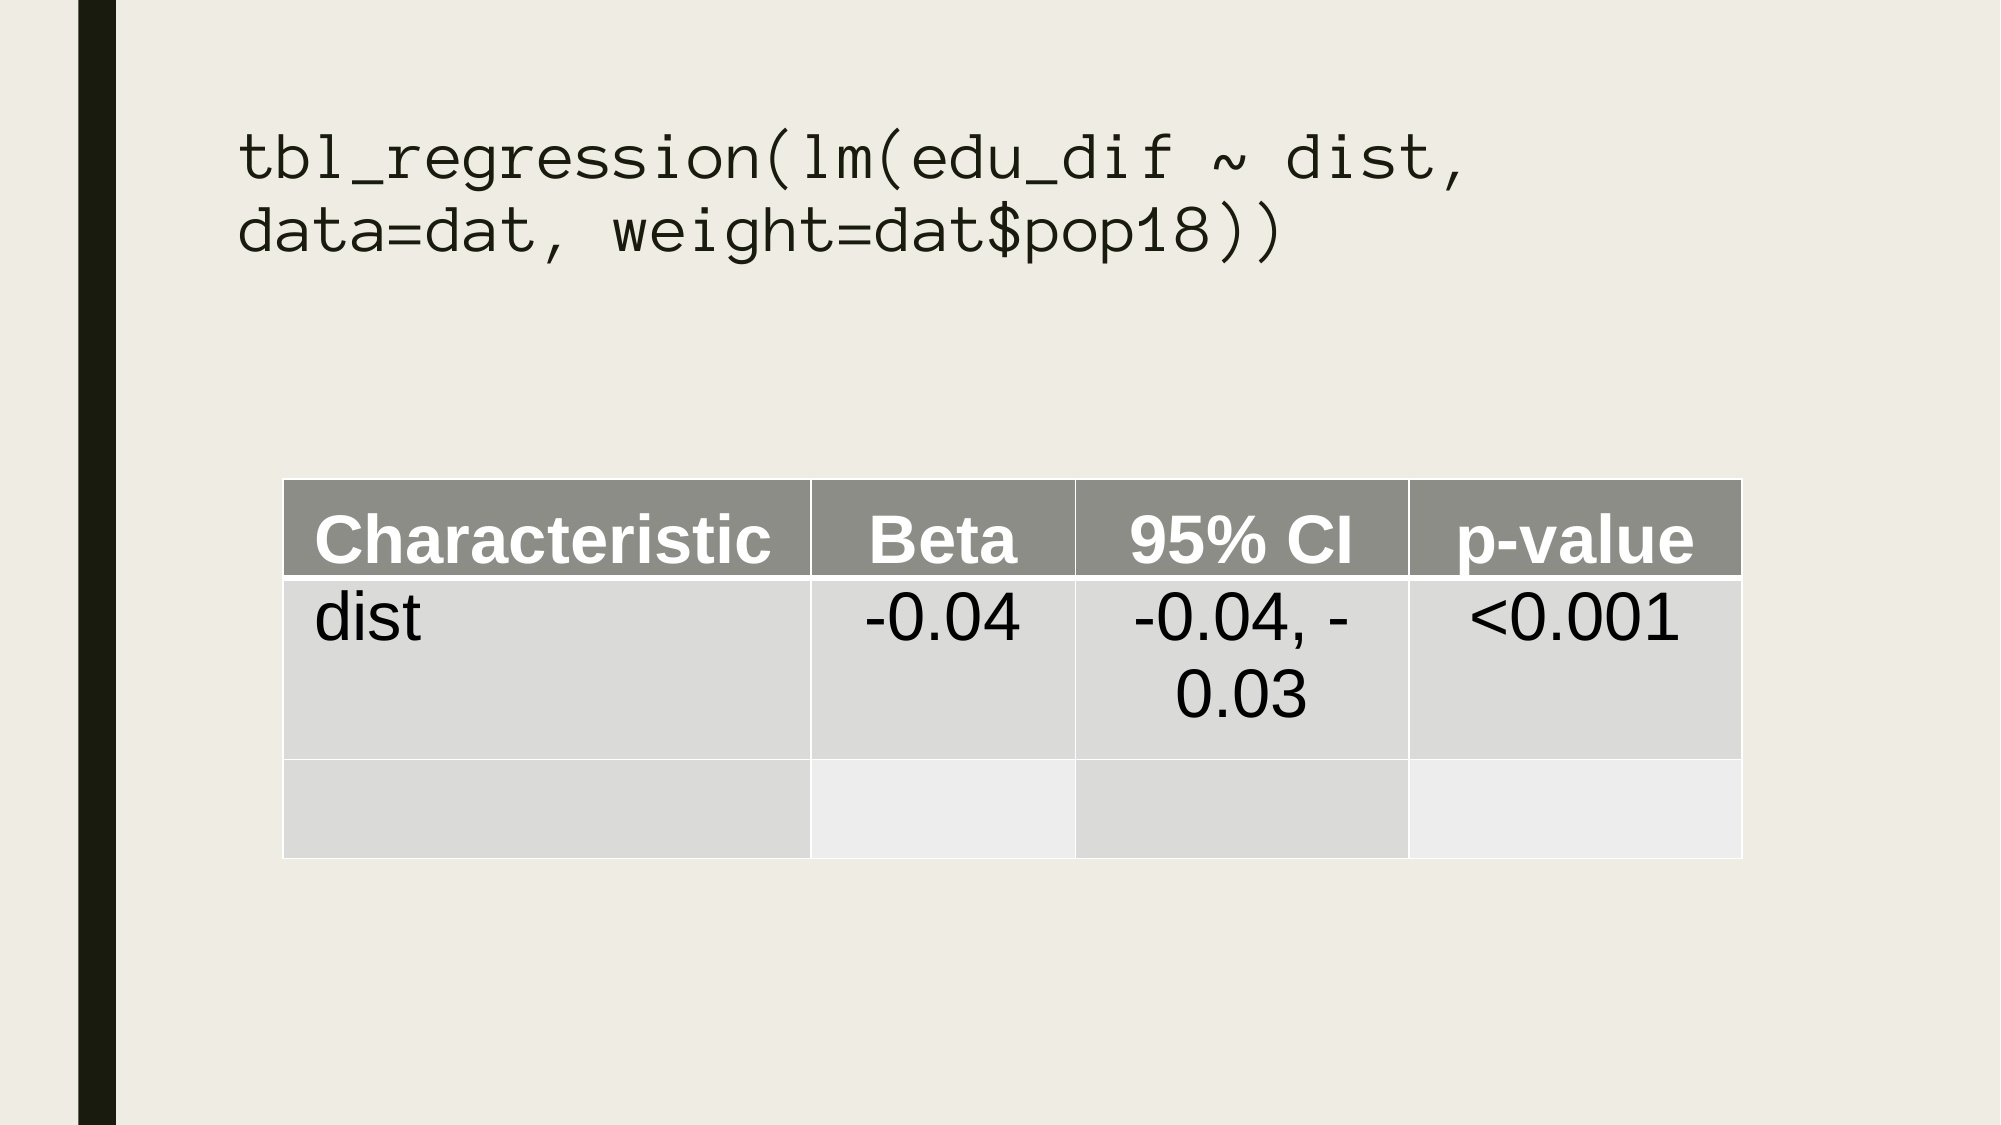

# tbl_regression(lm(edu_dif ~ dist, data=dat, weight=dat$pop18))
| Characteristic | Beta | 95% CI | p-value |
| --- | --- | --- | --- |
| dist | -0.04 | -0.04, -0.03 | <0.001 |
|  |  |  |  |